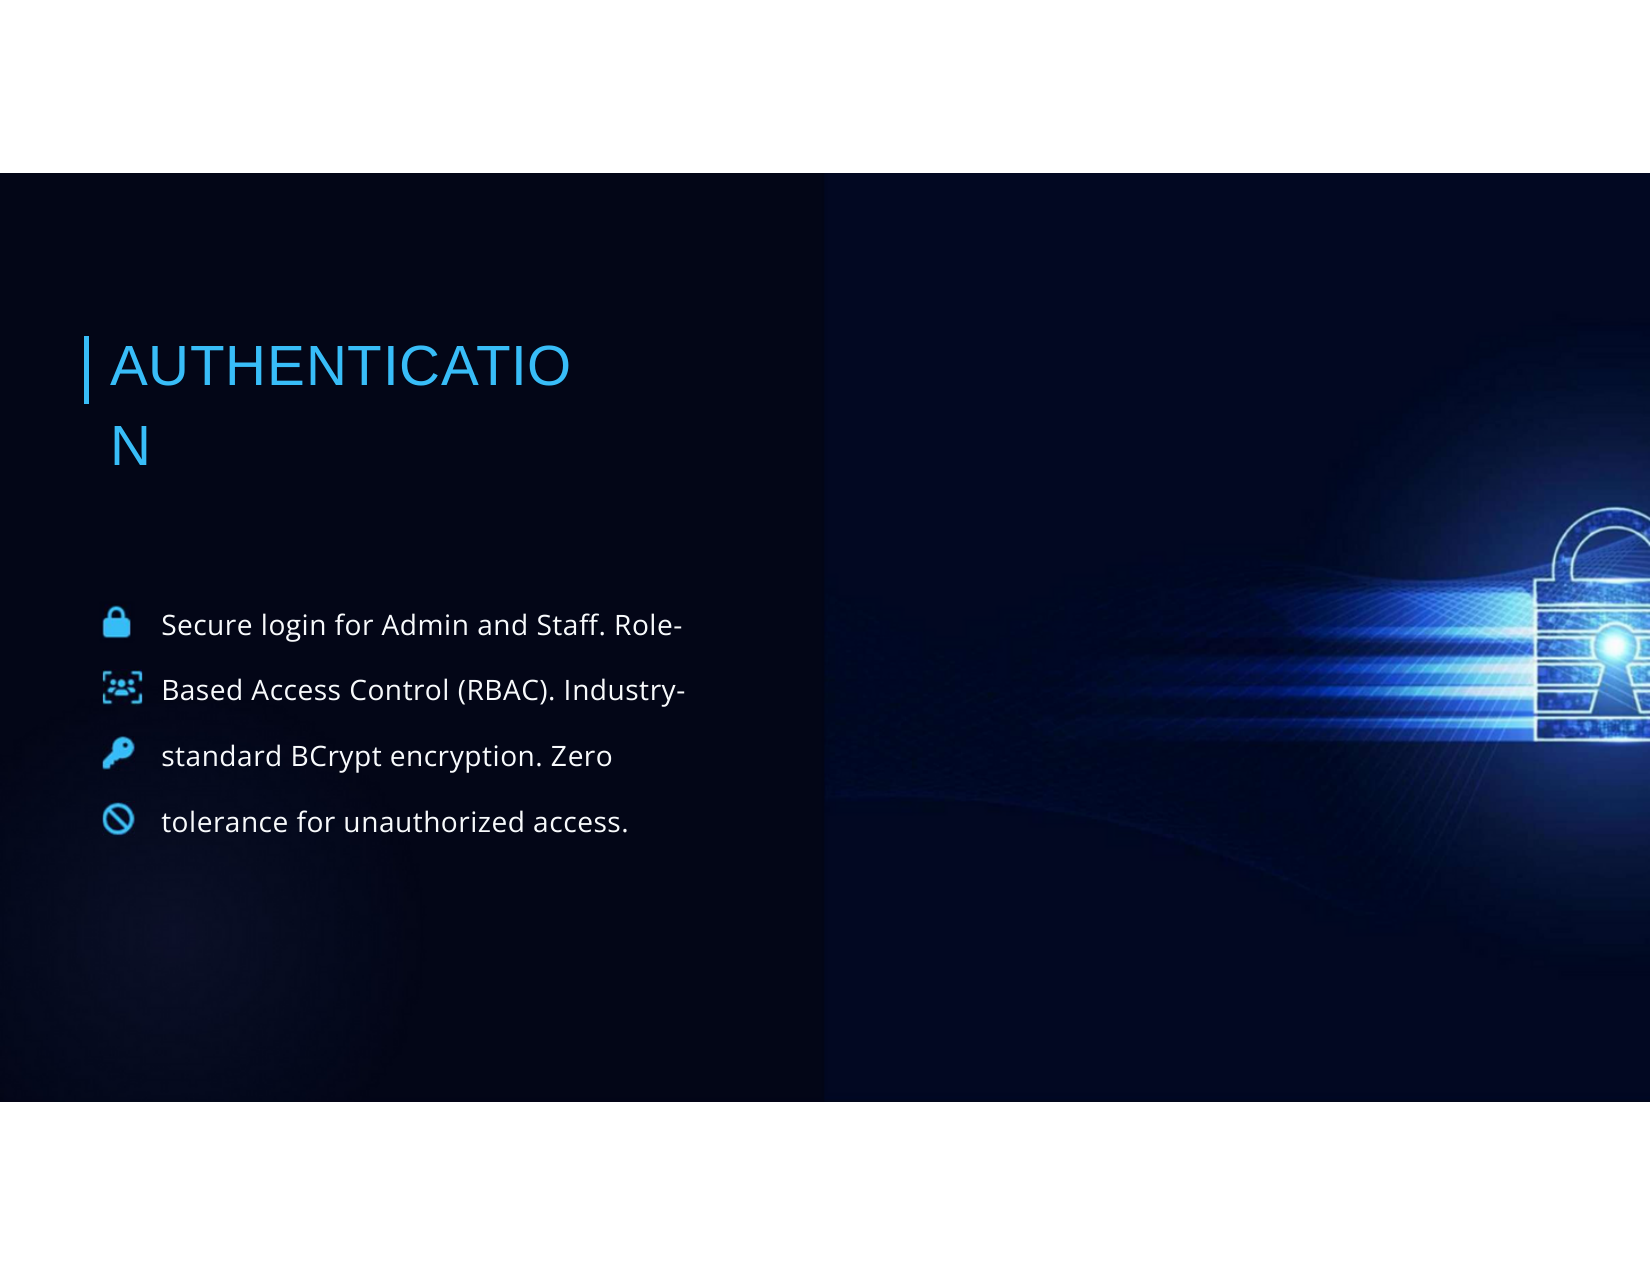

AUTHENTICATION

Secure login for Admin and Staff. Role-Based Access Control (RBAC). Industry-standard BCrypt encryption. Zero tolerance for unauthorized access.